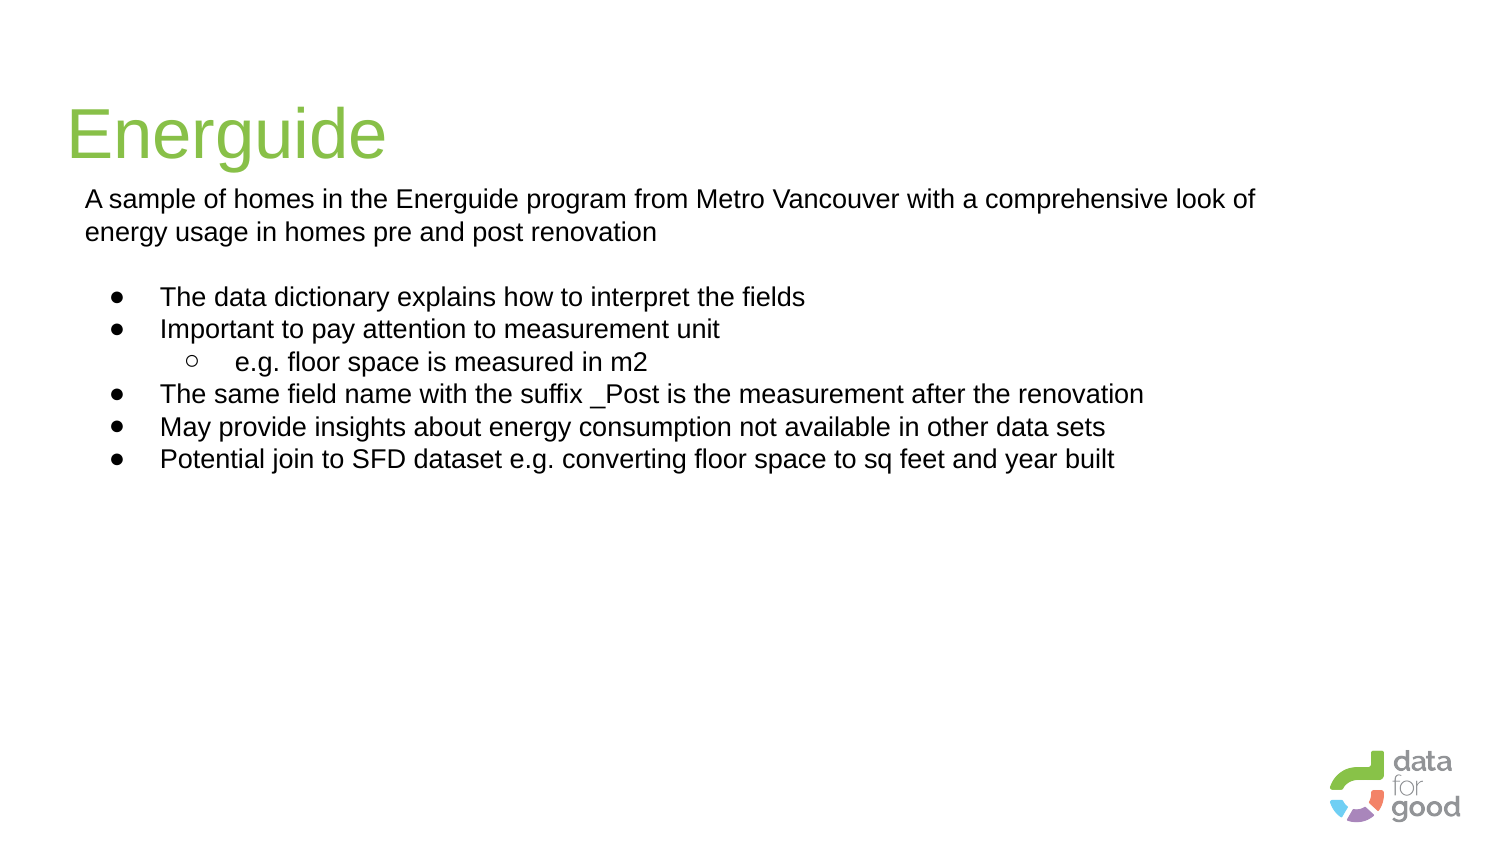

# Energuide
A sample of homes in the Energuide program from Metro Vancouver with a comprehensive look of energy usage in homes pre and post renovation

The data dictionary explains how to interpret the fields
Important to pay attention to measurement unit
e.g. floor space is measured in m2
The same field name with the suffix _Post is the measurement after the renovation
May provide insights about energy consumption not available in other data sets
Potential join to SFD dataset e.g. converting floor space to sq feet and year built